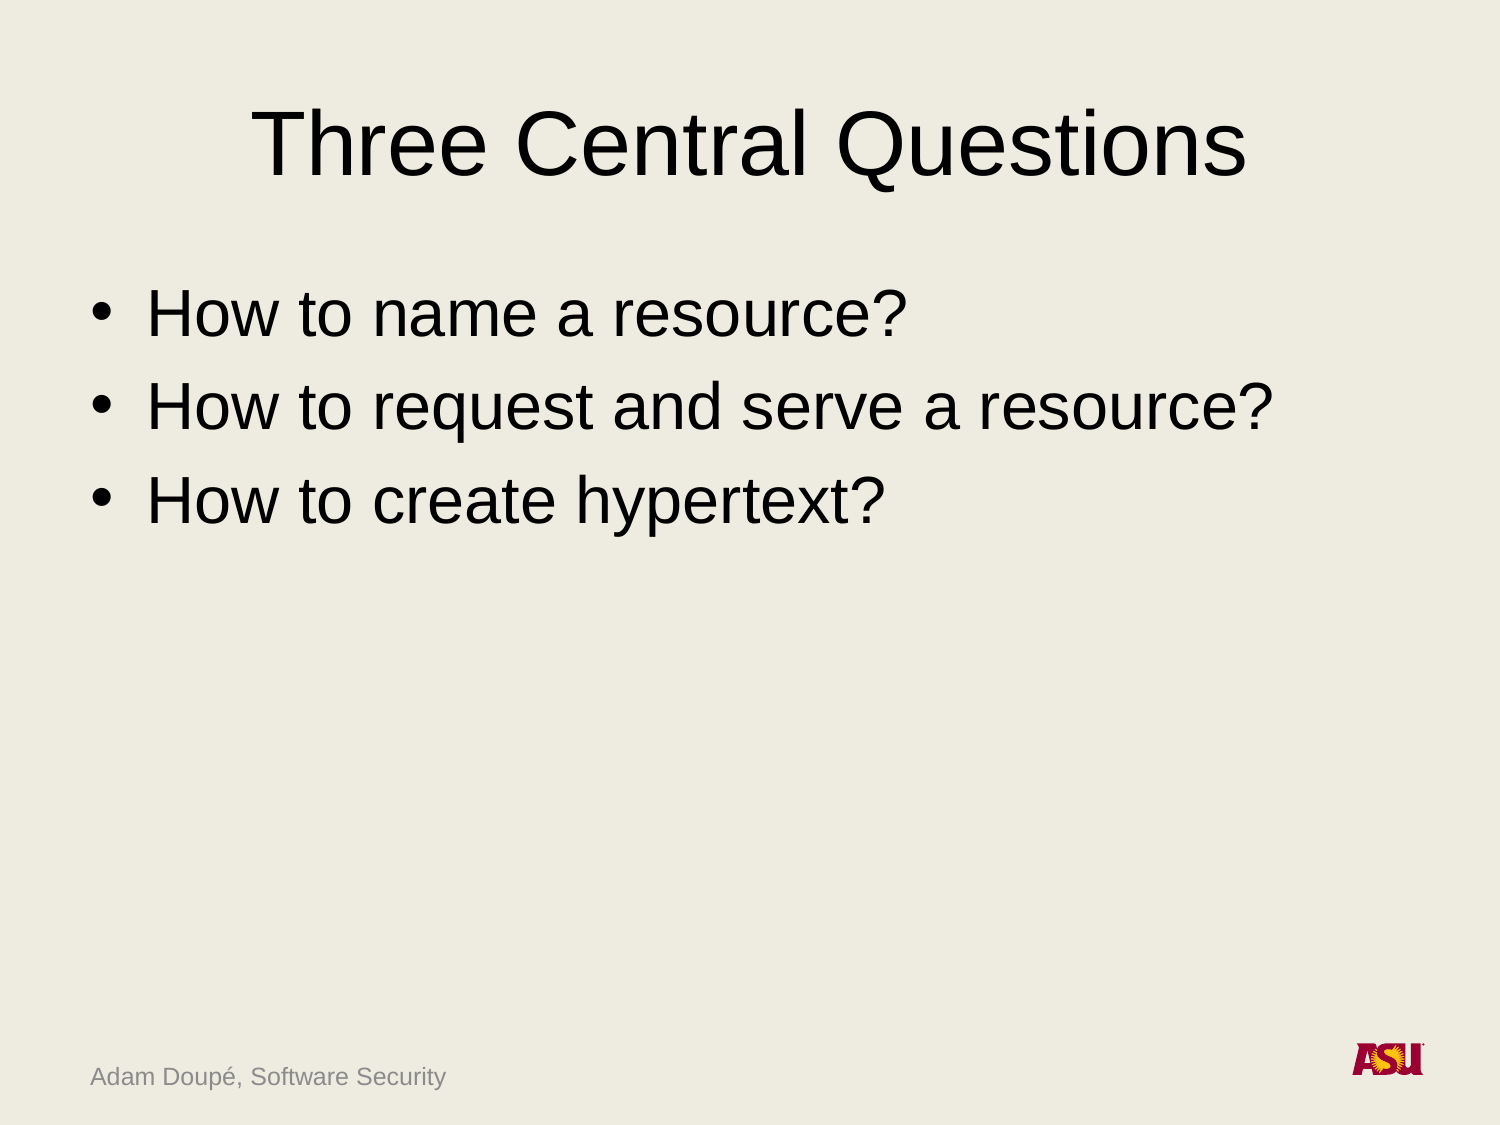

# Three Central Questions
How to name a resource?
How to request and serve a resource?
How to create hypertext?